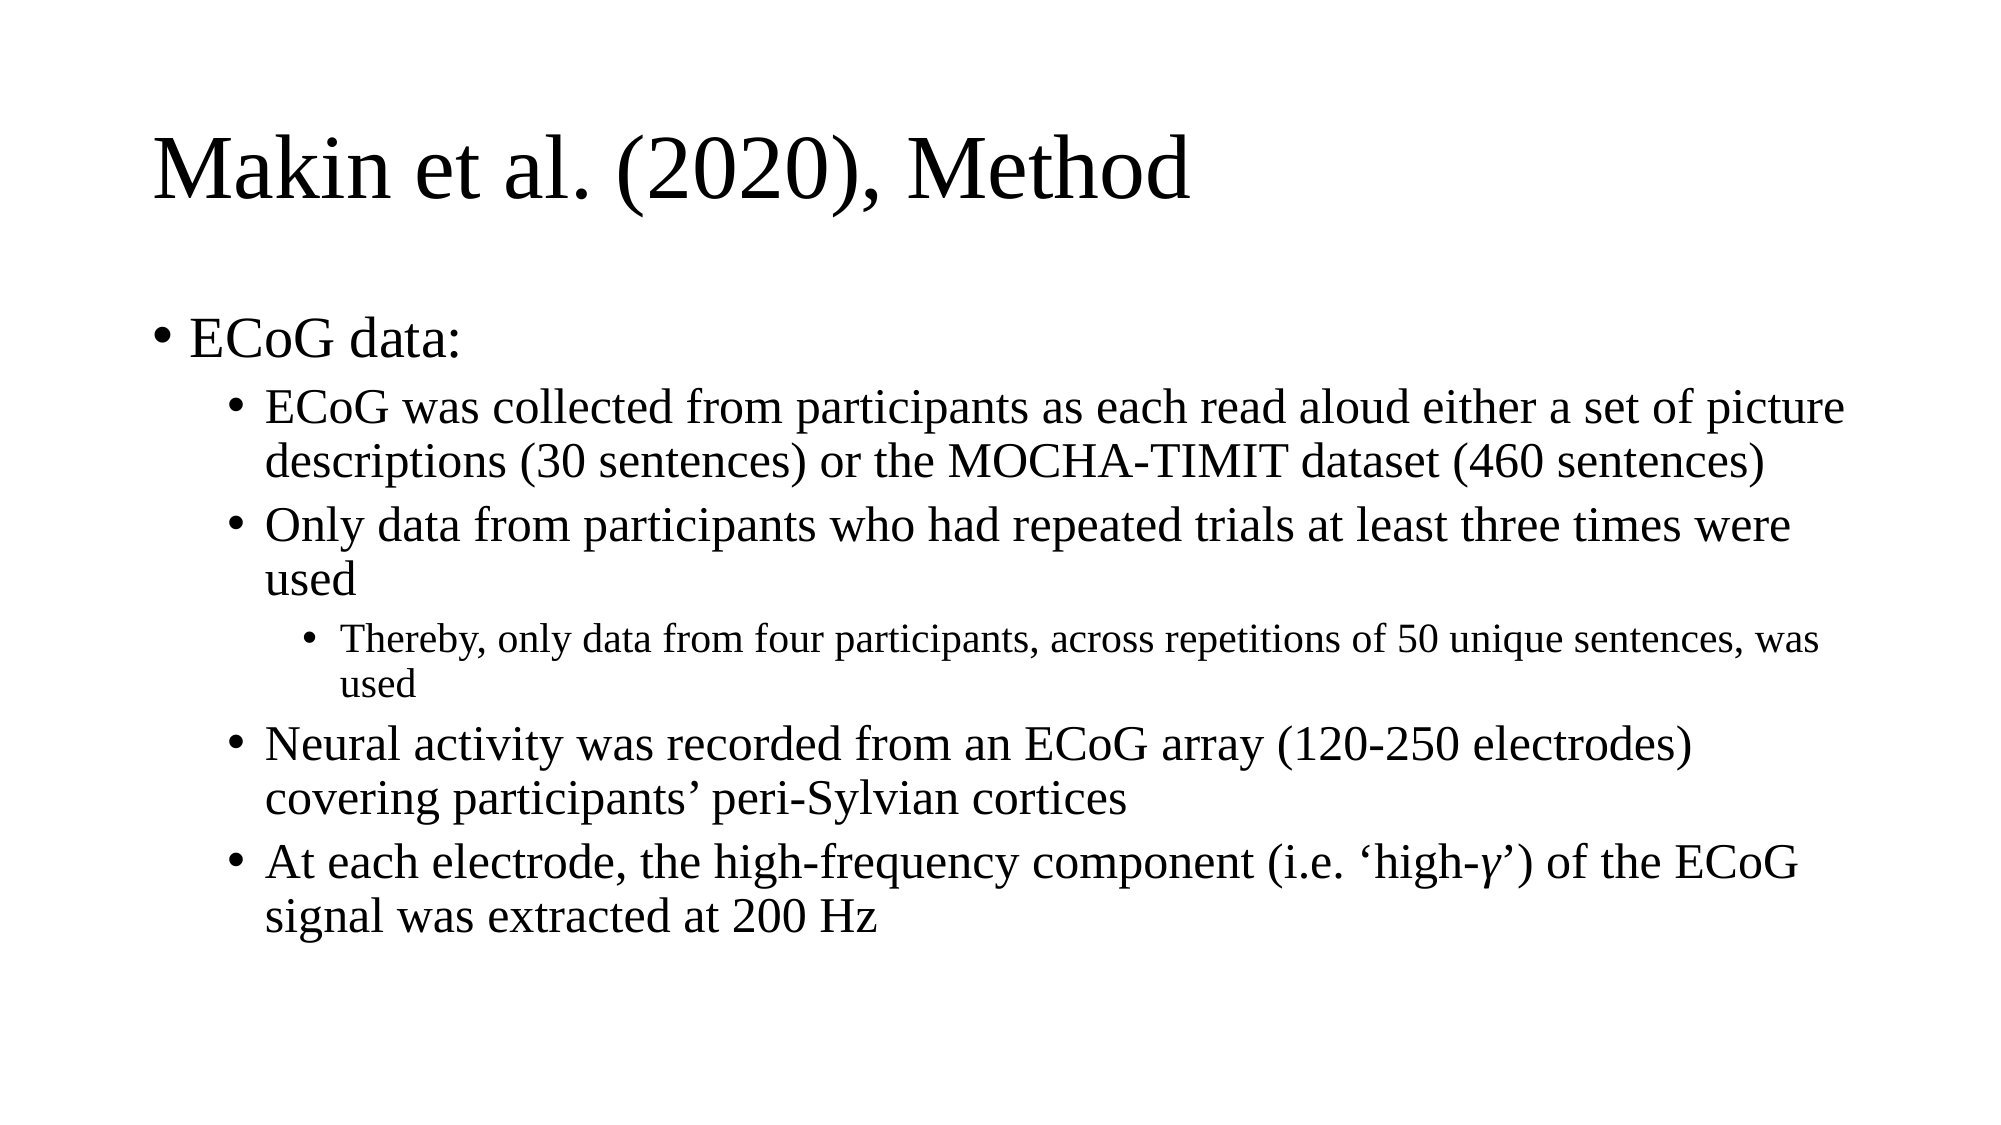

# Makin et al. (2020), Method
ECoG data:
ECoG was collected from participants as each read aloud either a set of picture descriptions (30 sentences) or the MOCHA-TIMIT dataset (460 sentences)
Only data from participants who had repeated trials at least three times were used
Thereby, only data from four participants, across repetitions of 50 unique sentences, was used
Neural activity was recorded from an ECoG array (120-250 electrodes) covering participants’ peri-Sylvian cortices
At each electrode, the high-frequency component (i.e. ‘high-γ’) of the ECoG signal was extracted at 200 Hz